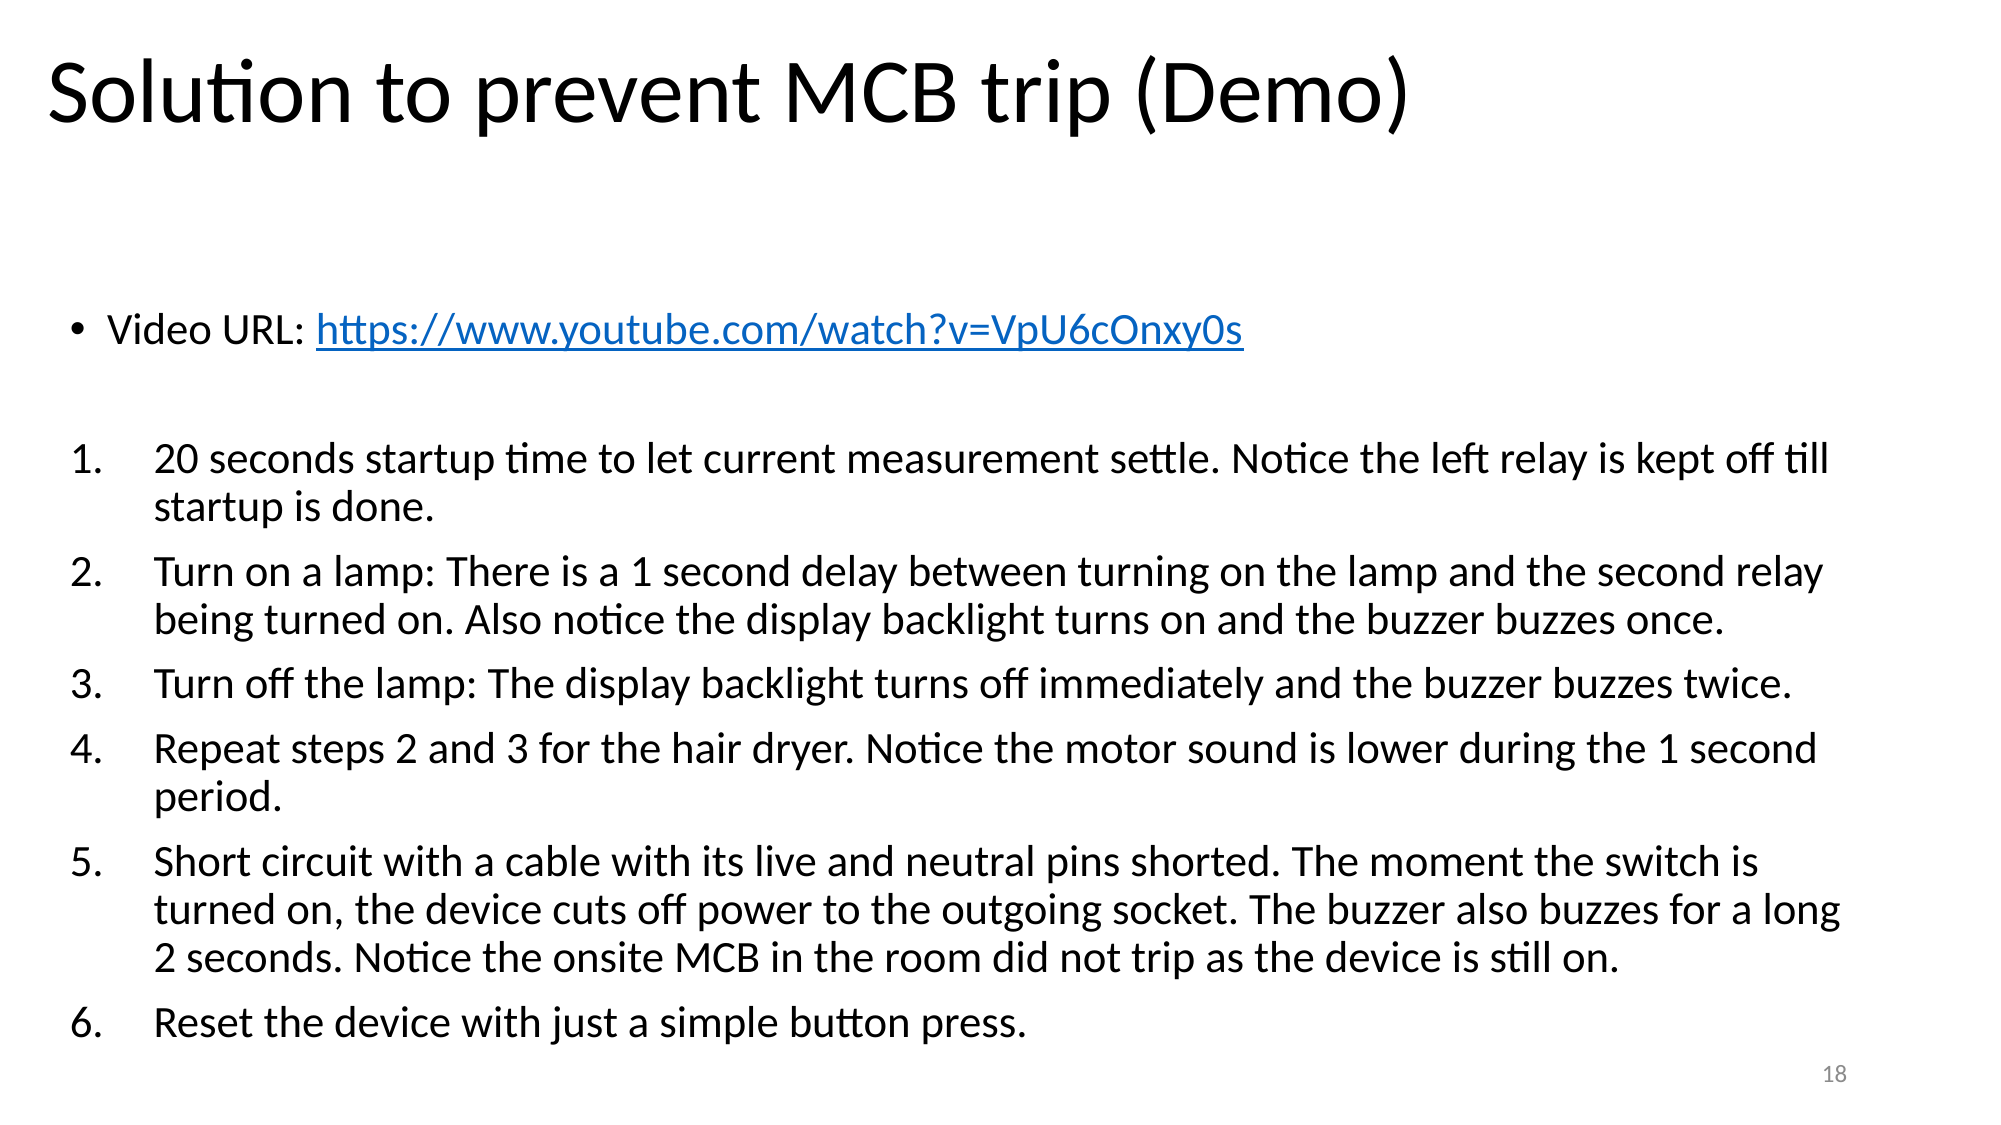

Solution to prevent MCB trip (Demo)
Video URL: https://www.youtube.com/watch?v=VpU6cOnxy0s

20 seconds startup time to let current measurement settle. Notice the left relay is kept off till startup is done.
Turn on a lamp: There is a 1 second delay between turning on the lamp and the second relay being turned on. Also notice the display backlight turns on and the buzzer buzzes once.
Turn off the lamp: The display backlight turns off immediately and the buzzer buzzes twice.
Repeat steps 2 and 3 for the hair dryer. Notice the motor sound is lower during the 1 second period.
Short circuit with a cable with its live and neutral pins shorted. The moment the switch is turned on, the device cuts off power to the outgoing socket. The buzzer also buzzes for a long 2 seconds. Notice the onsite MCB in the room did not trip as the device is still on.
Reset the device with just a simple button press.
18